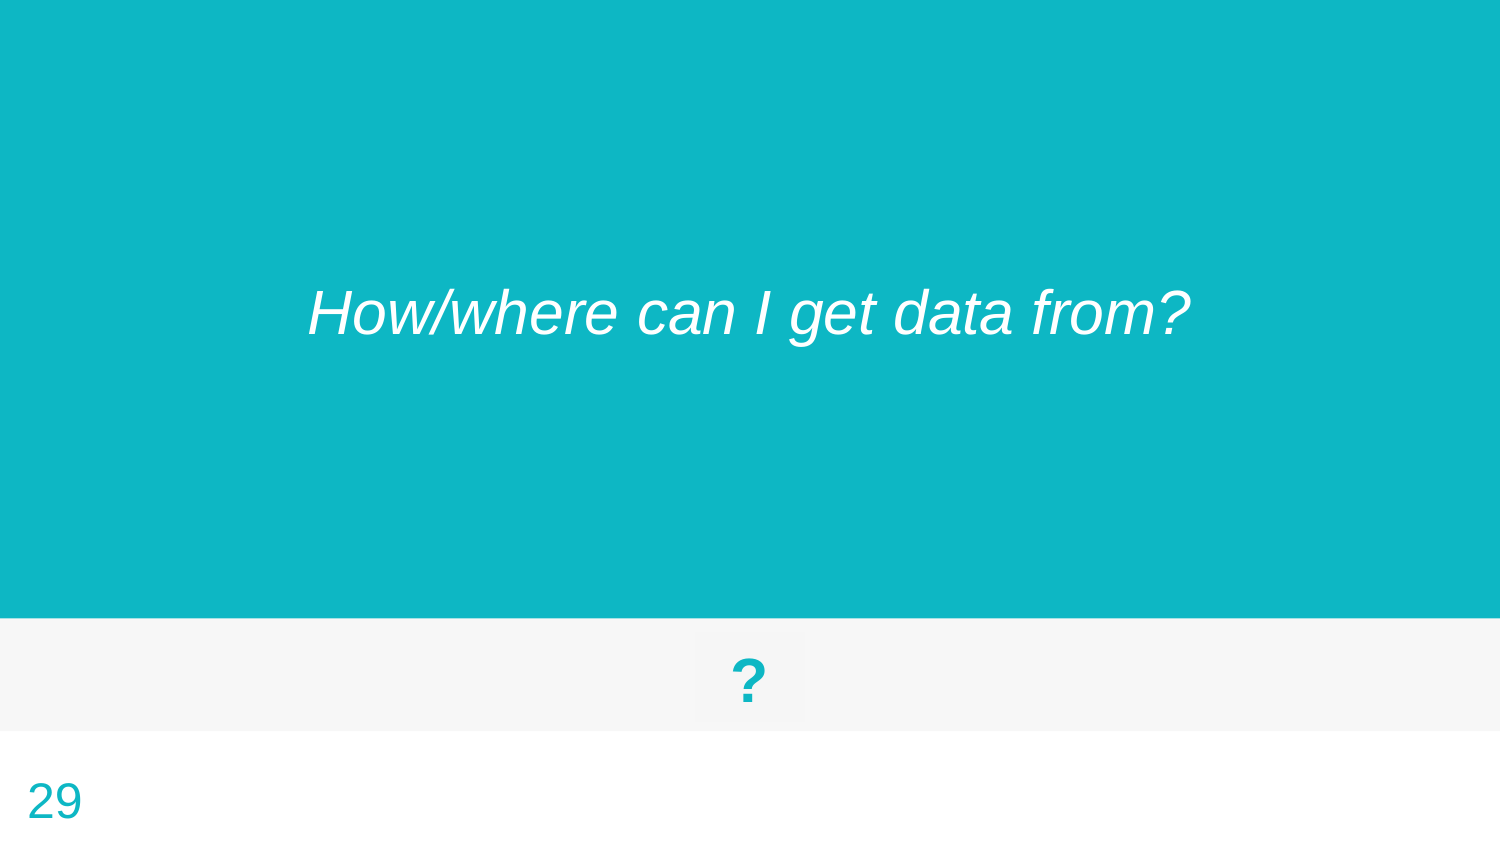

How/where can I get data from?
29
?